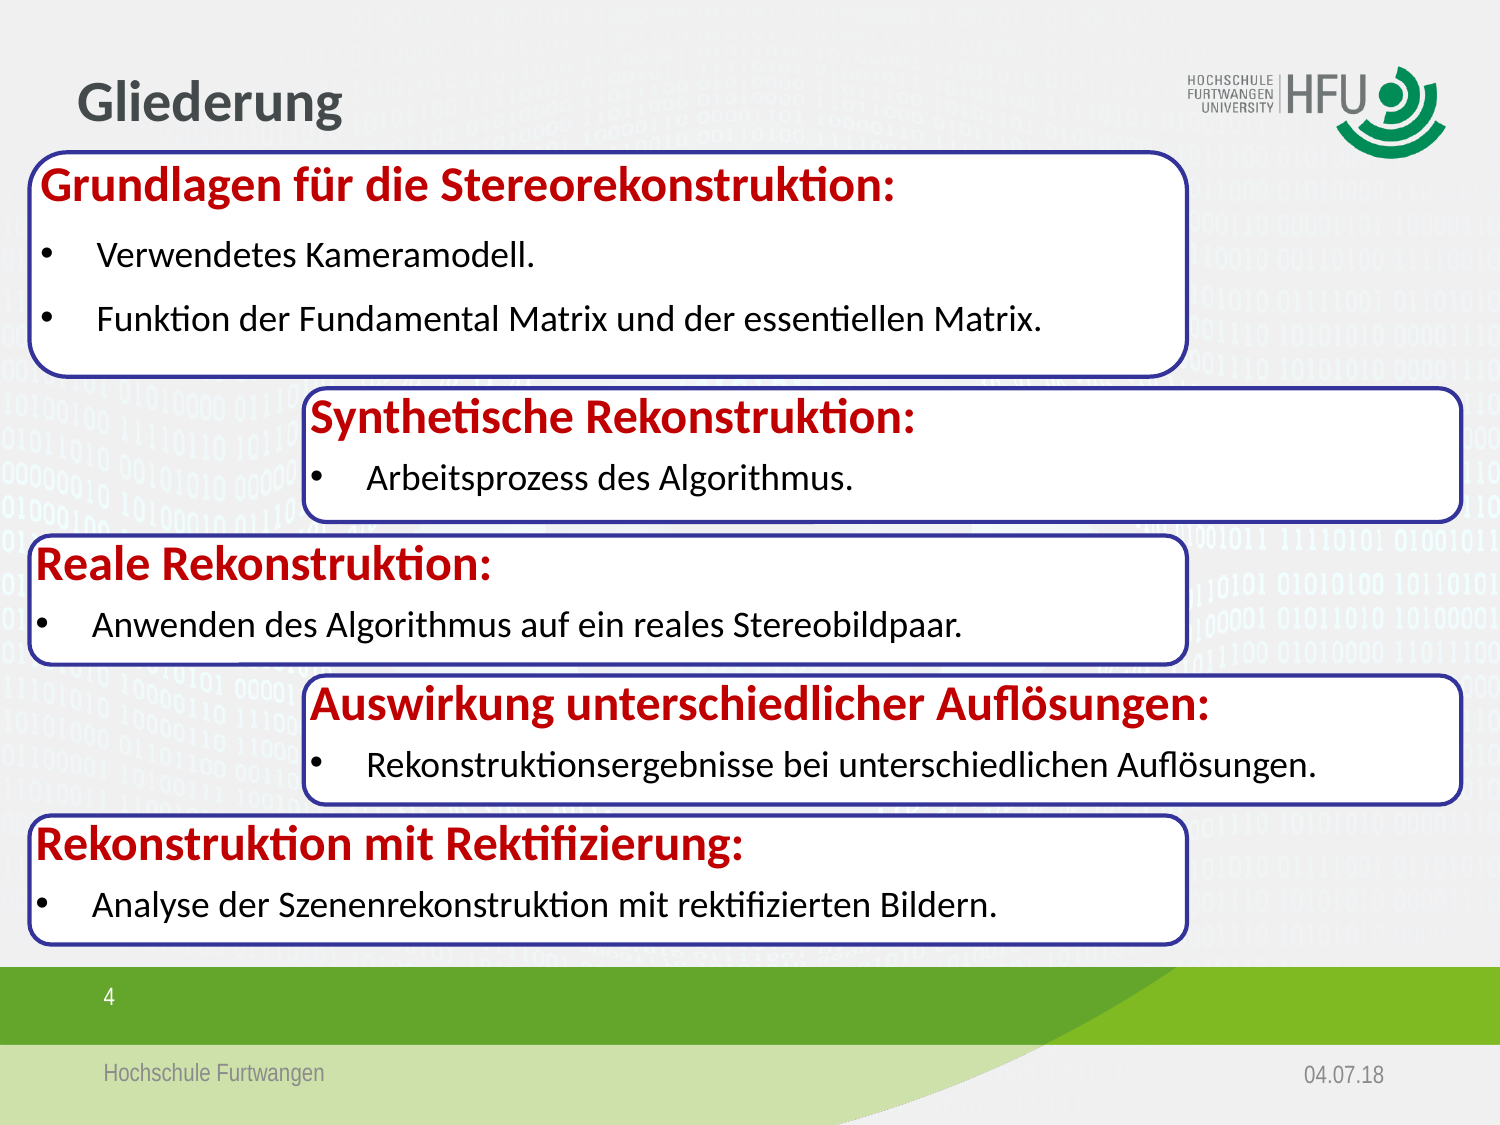

# Gliederung
Grundlagen für die Stereorekonstruktion:
Verwendetes Kameramodell.
Funktion der Fundamental Matrix und der essentiellen Matrix.

Synthetische Rekonstruktion:
Arbeitsprozess des Algorithmus.
Reale Rekonstruktion:
Anwenden des Algorithmus auf ein reales Stereobildpaar.
Auswirkung unterschiedlicher Auflösungen:
Rekonstruktionsergebnisse bei unterschiedlichen Auflösungen.
Rekonstruktion mit Rektifizierung:
Analyse der Szenenrekonstruktion mit rektifizierten Bildern.
4
Hochschule Furtwangen
04.07.18